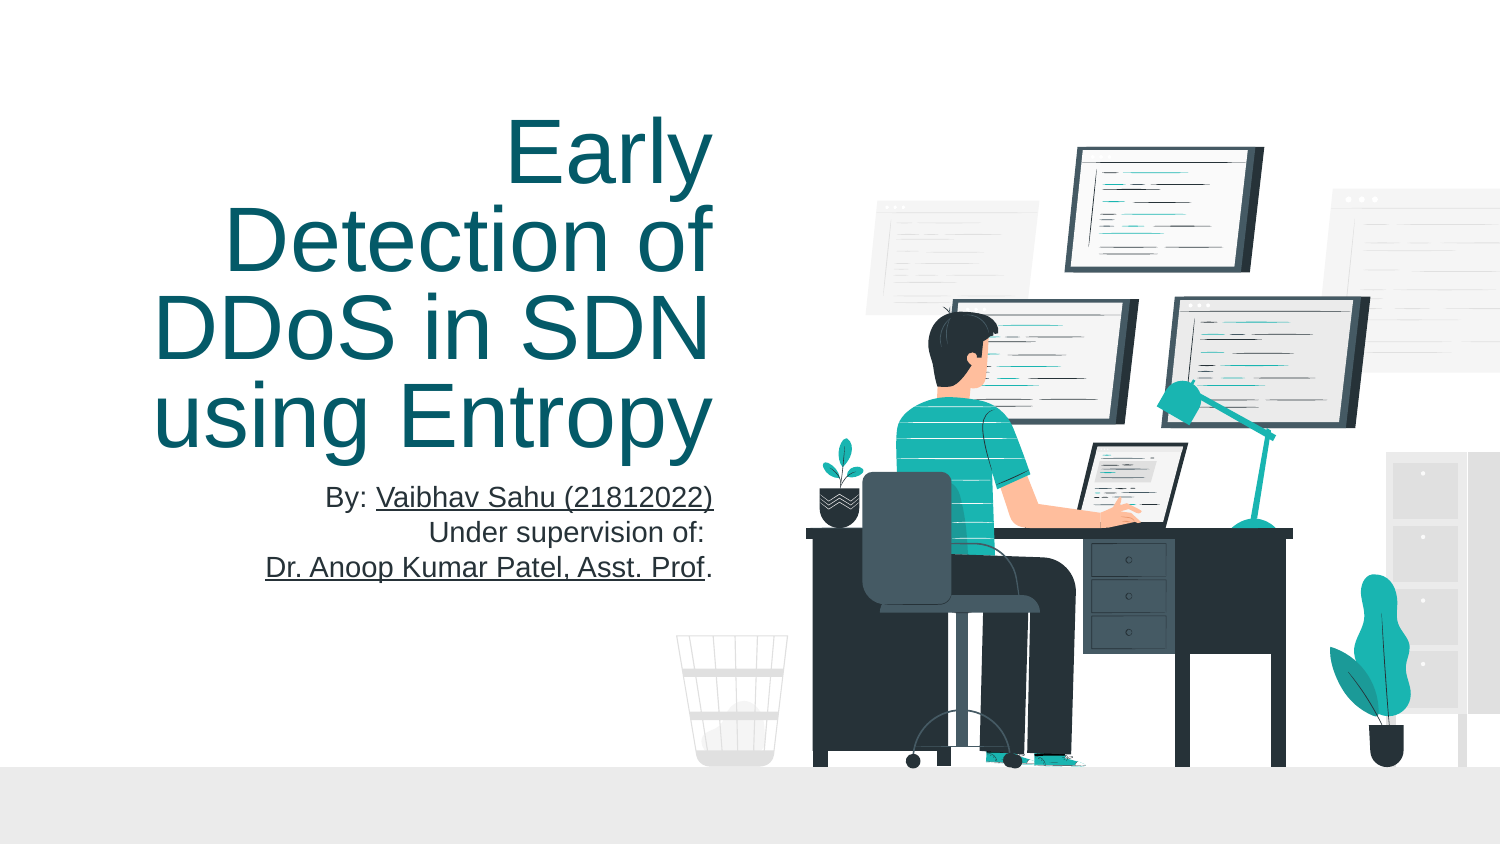

# Early Detection of DDoS in SDN using Entropy

By: Vaibhav Sahu (21812022)
Under supervision of:
Dr. Anoop Kumar Patel, Asst. Prof.